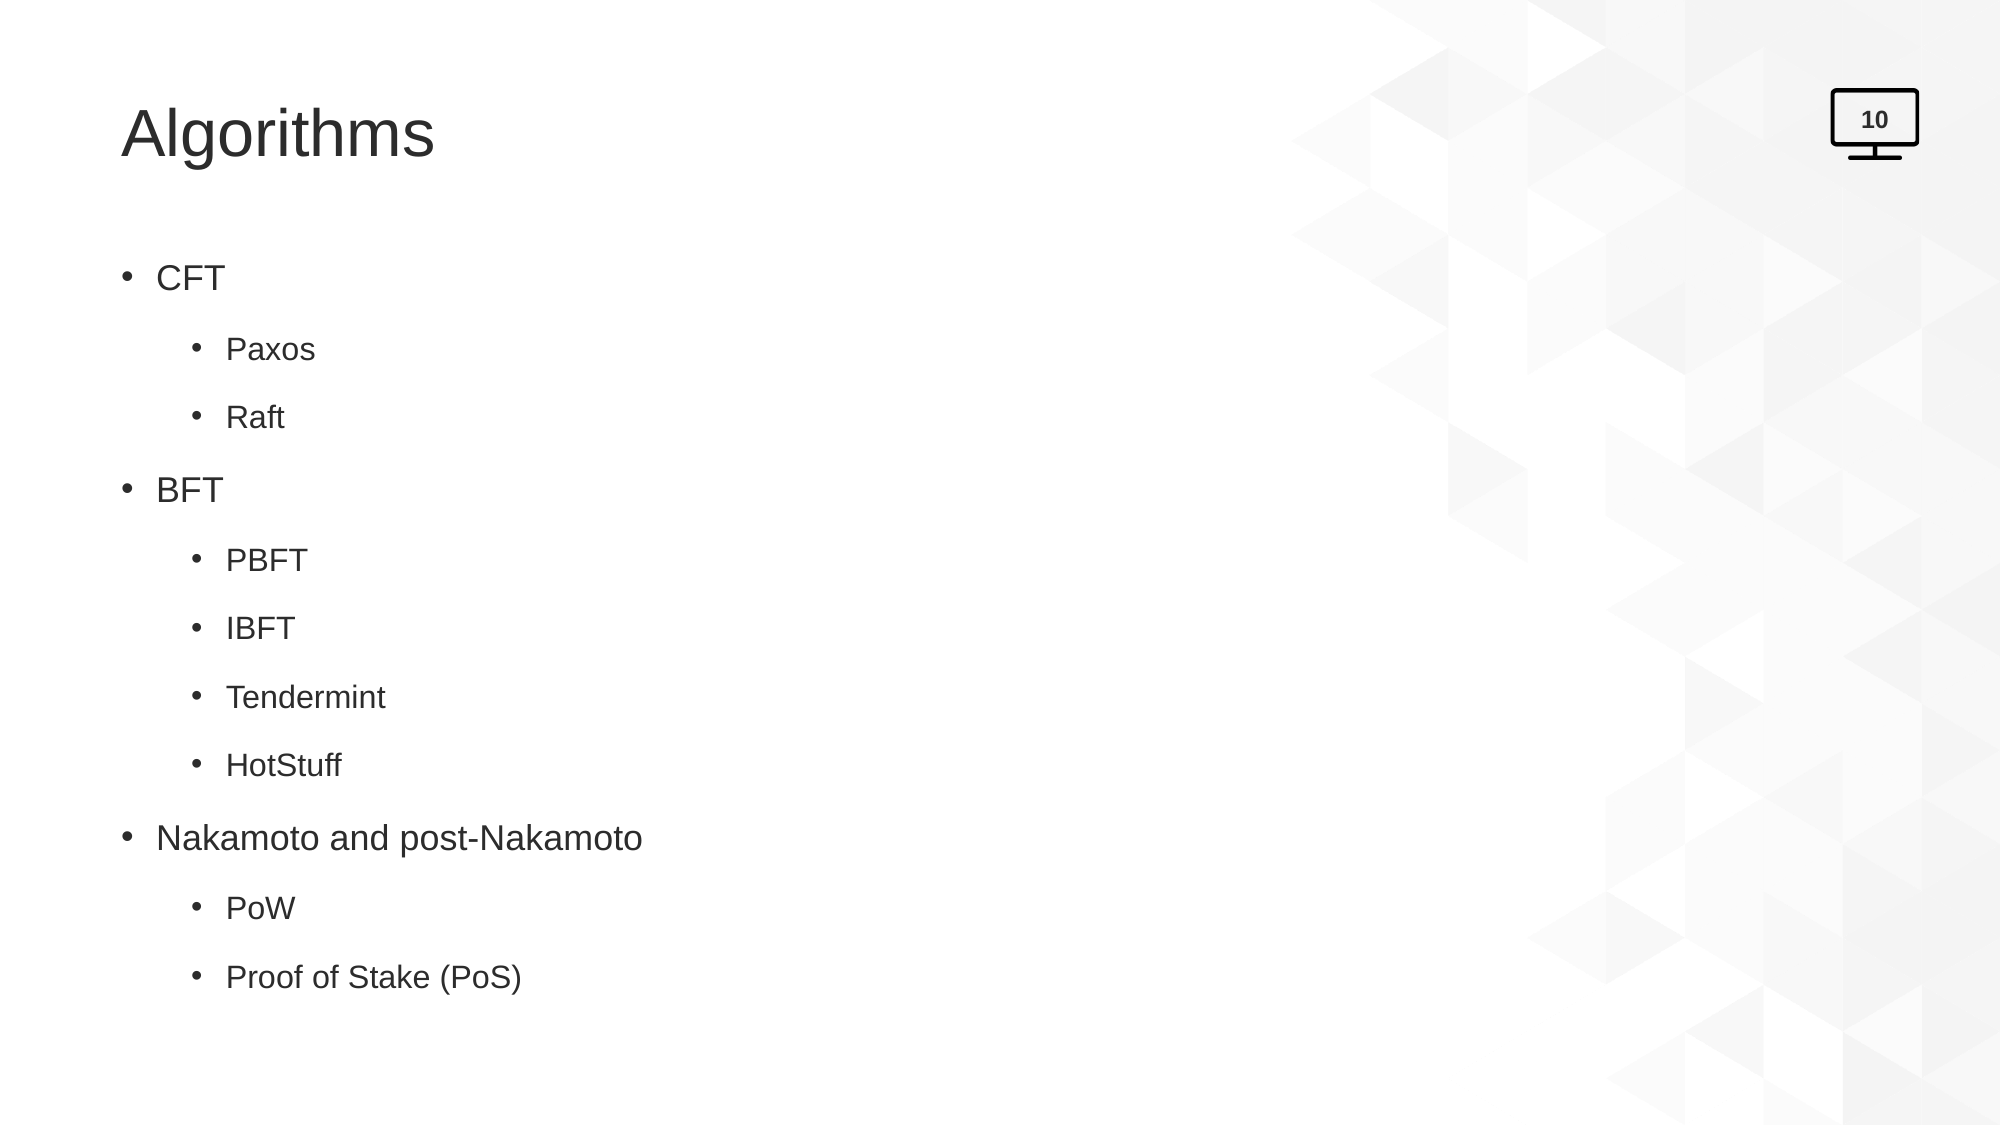

# Algorithms
10
CFT
Paxos
Raft
BFT
PBFT
IBFT
Tendermint
HotStuff
Nakamoto and post-Nakamoto
PoW
Proof of Stake (PoS)